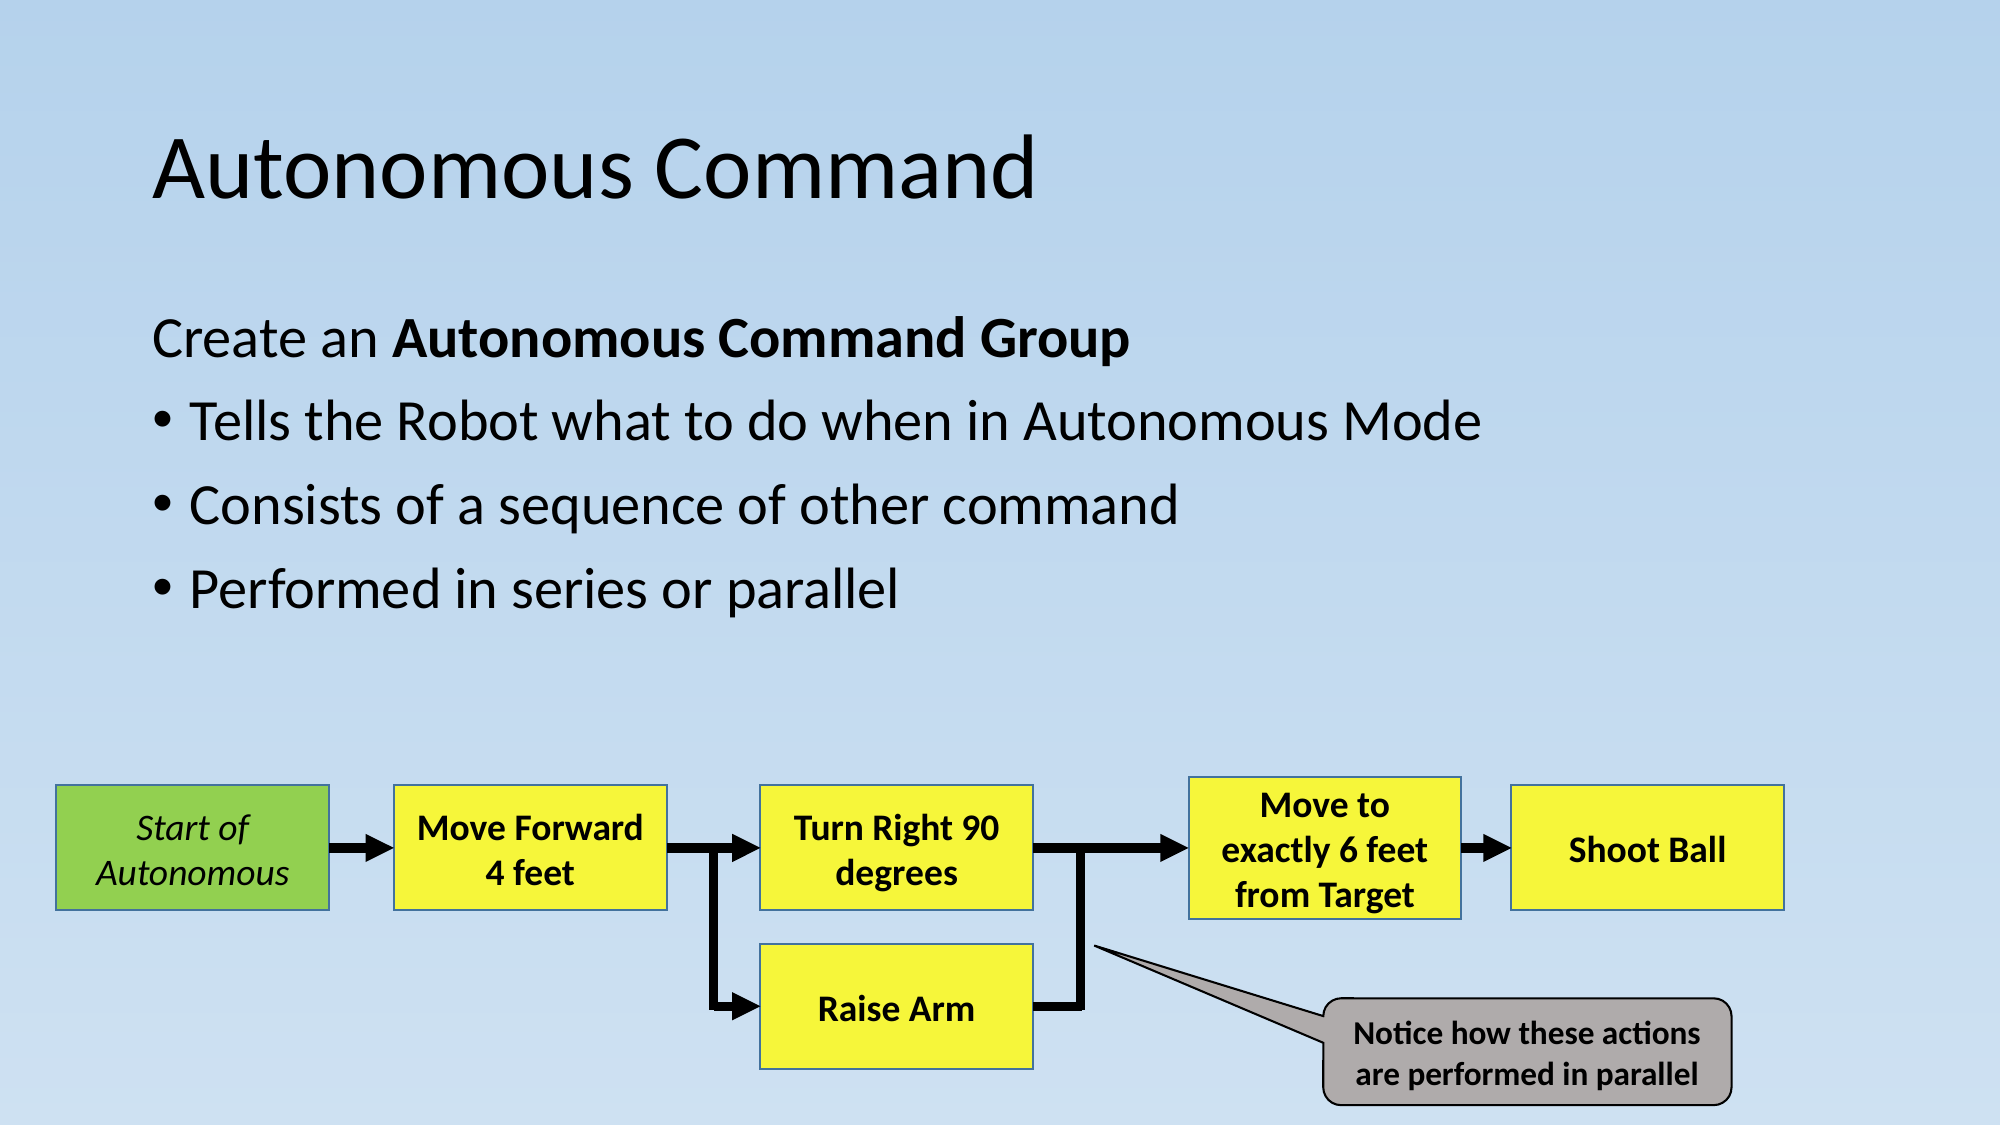

# Autonomous Command
Create an Autonomous Command Group
Tells the Robot what to do when in Autonomous Mode
Consists of a sequence of other command
Performed in series or parallel

Move to exactly 6 feet from Target
Start of Autonomous
Move Forward
4 feet
Turn Right 90 degrees
Shoot Ball
Raise Arm
Notice how these actions are performed in parallel